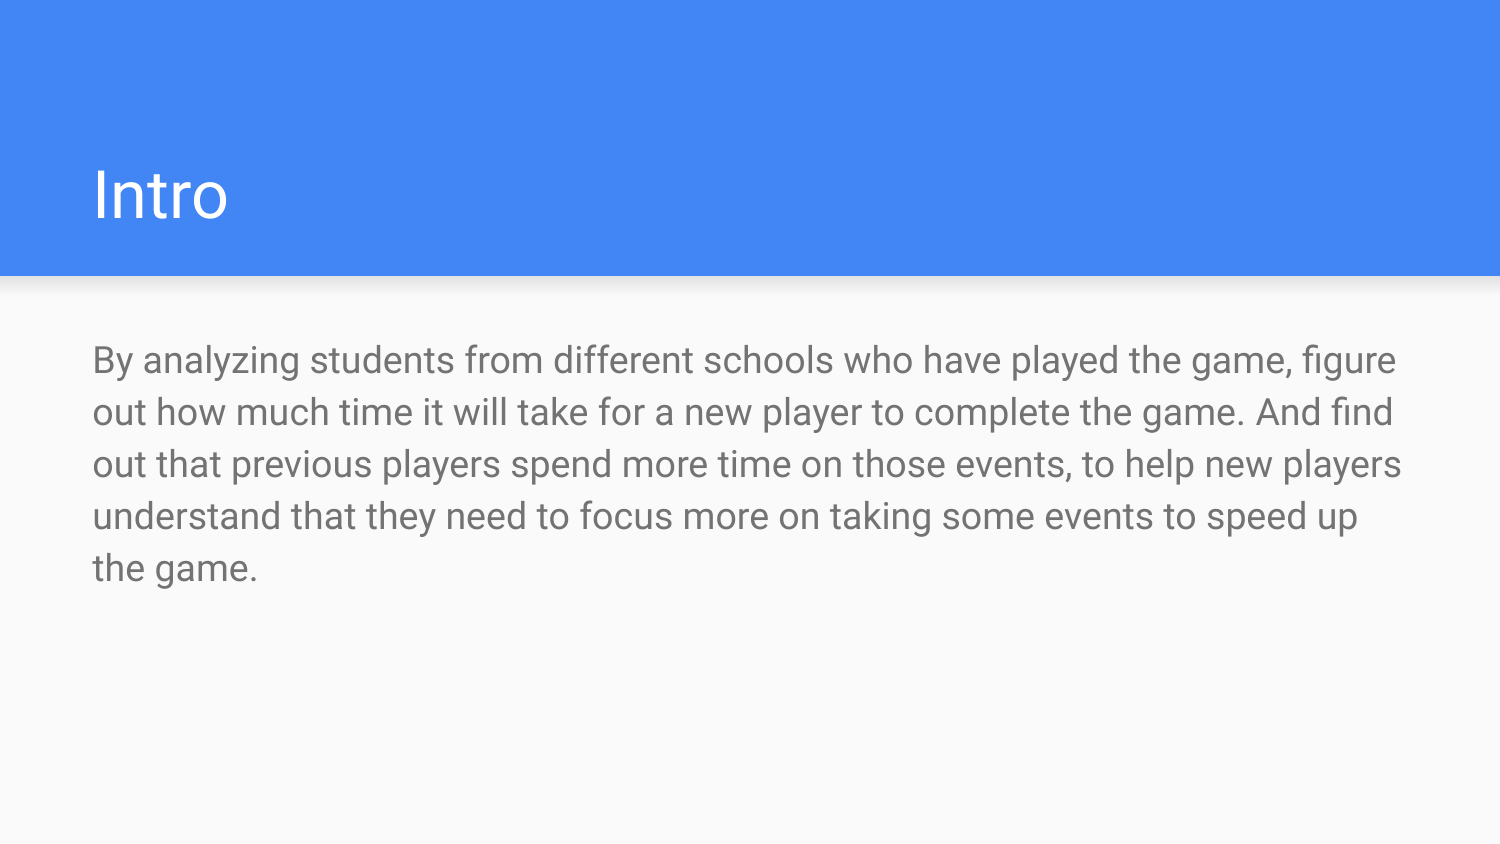

# Intro
By analyzing students from different schools who have played the game, figure out how much time it will take for a new player to complete the game. And find out that previous players spend more time on those events, to help new players understand that they need to focus more on taking some events to speed up the game.